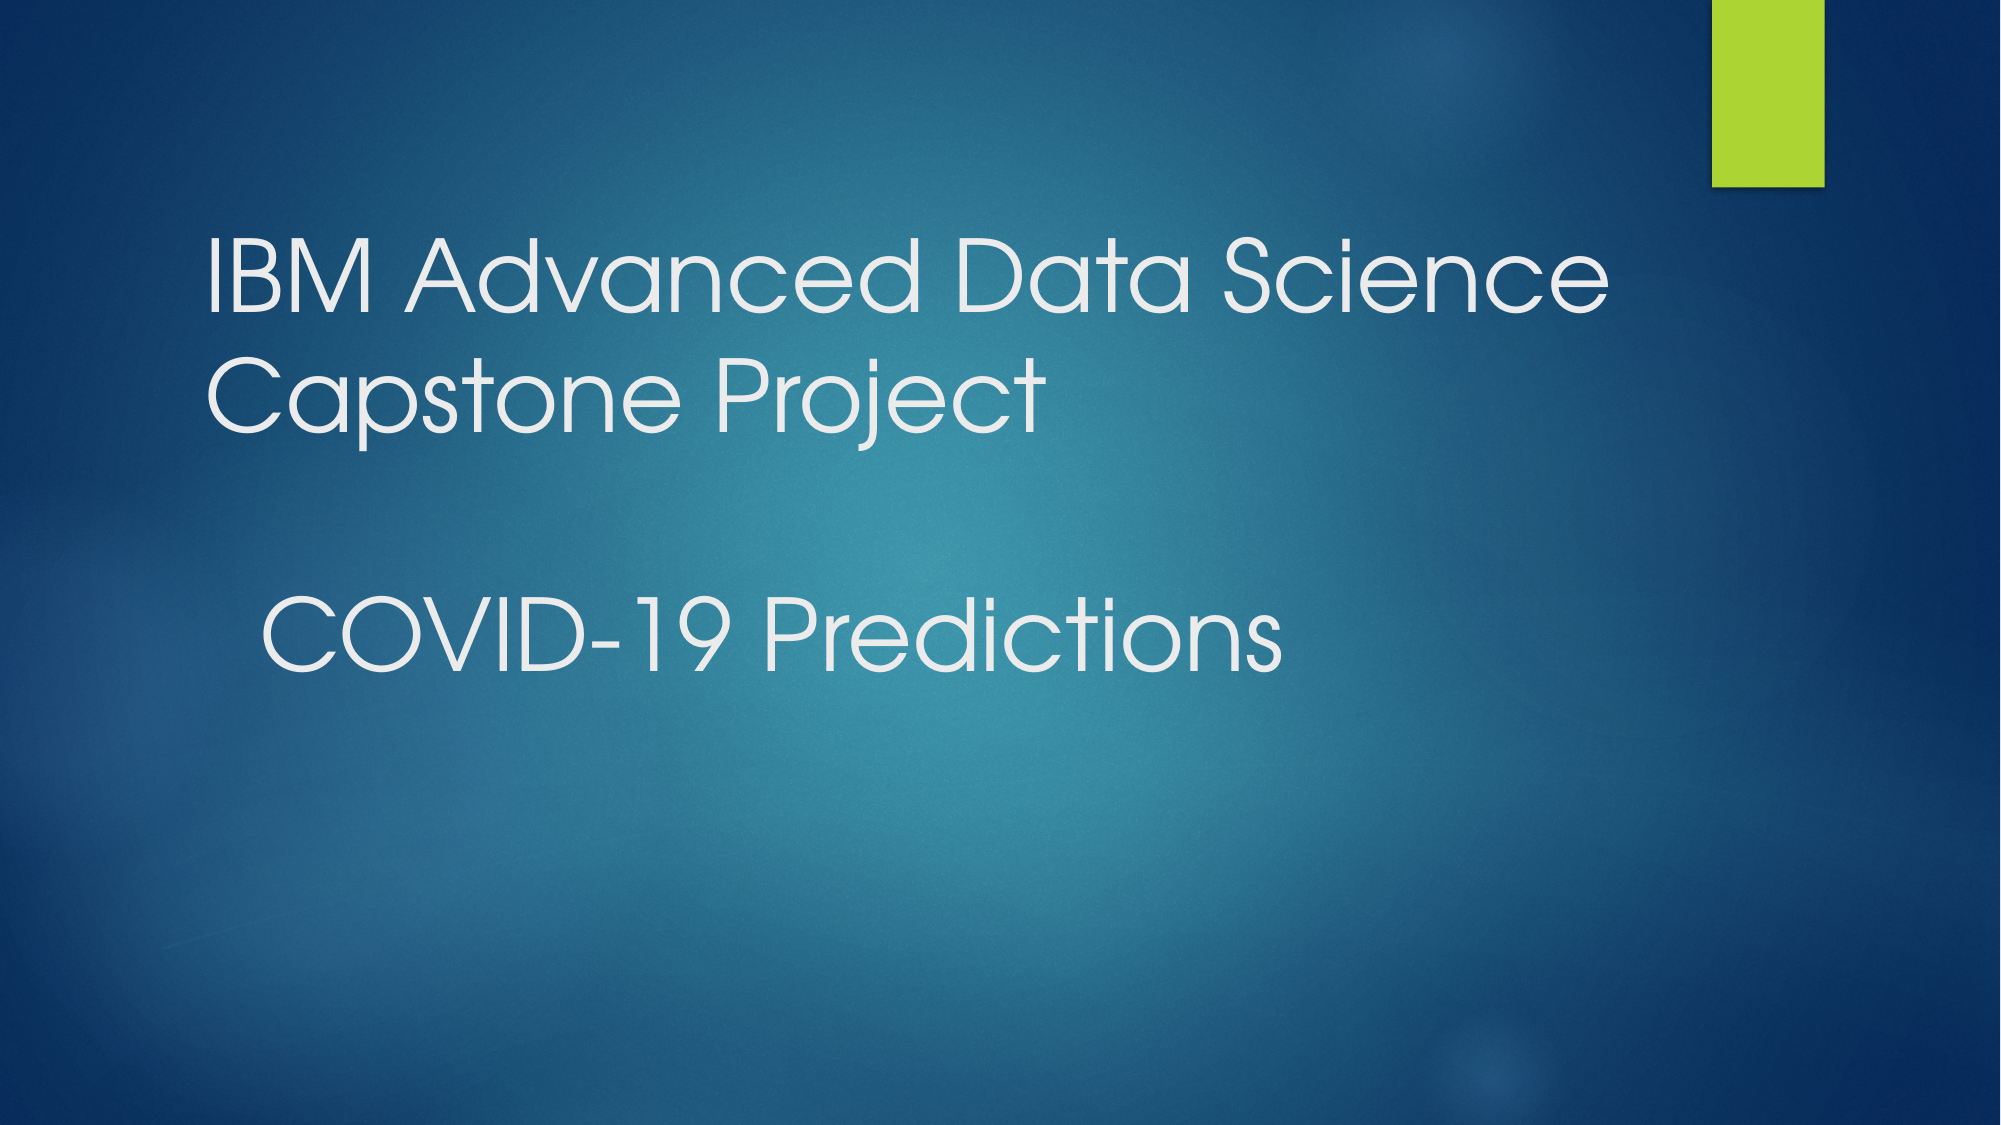

# IBM Advanced Data Science Capstone Project COVID-19 Predictions